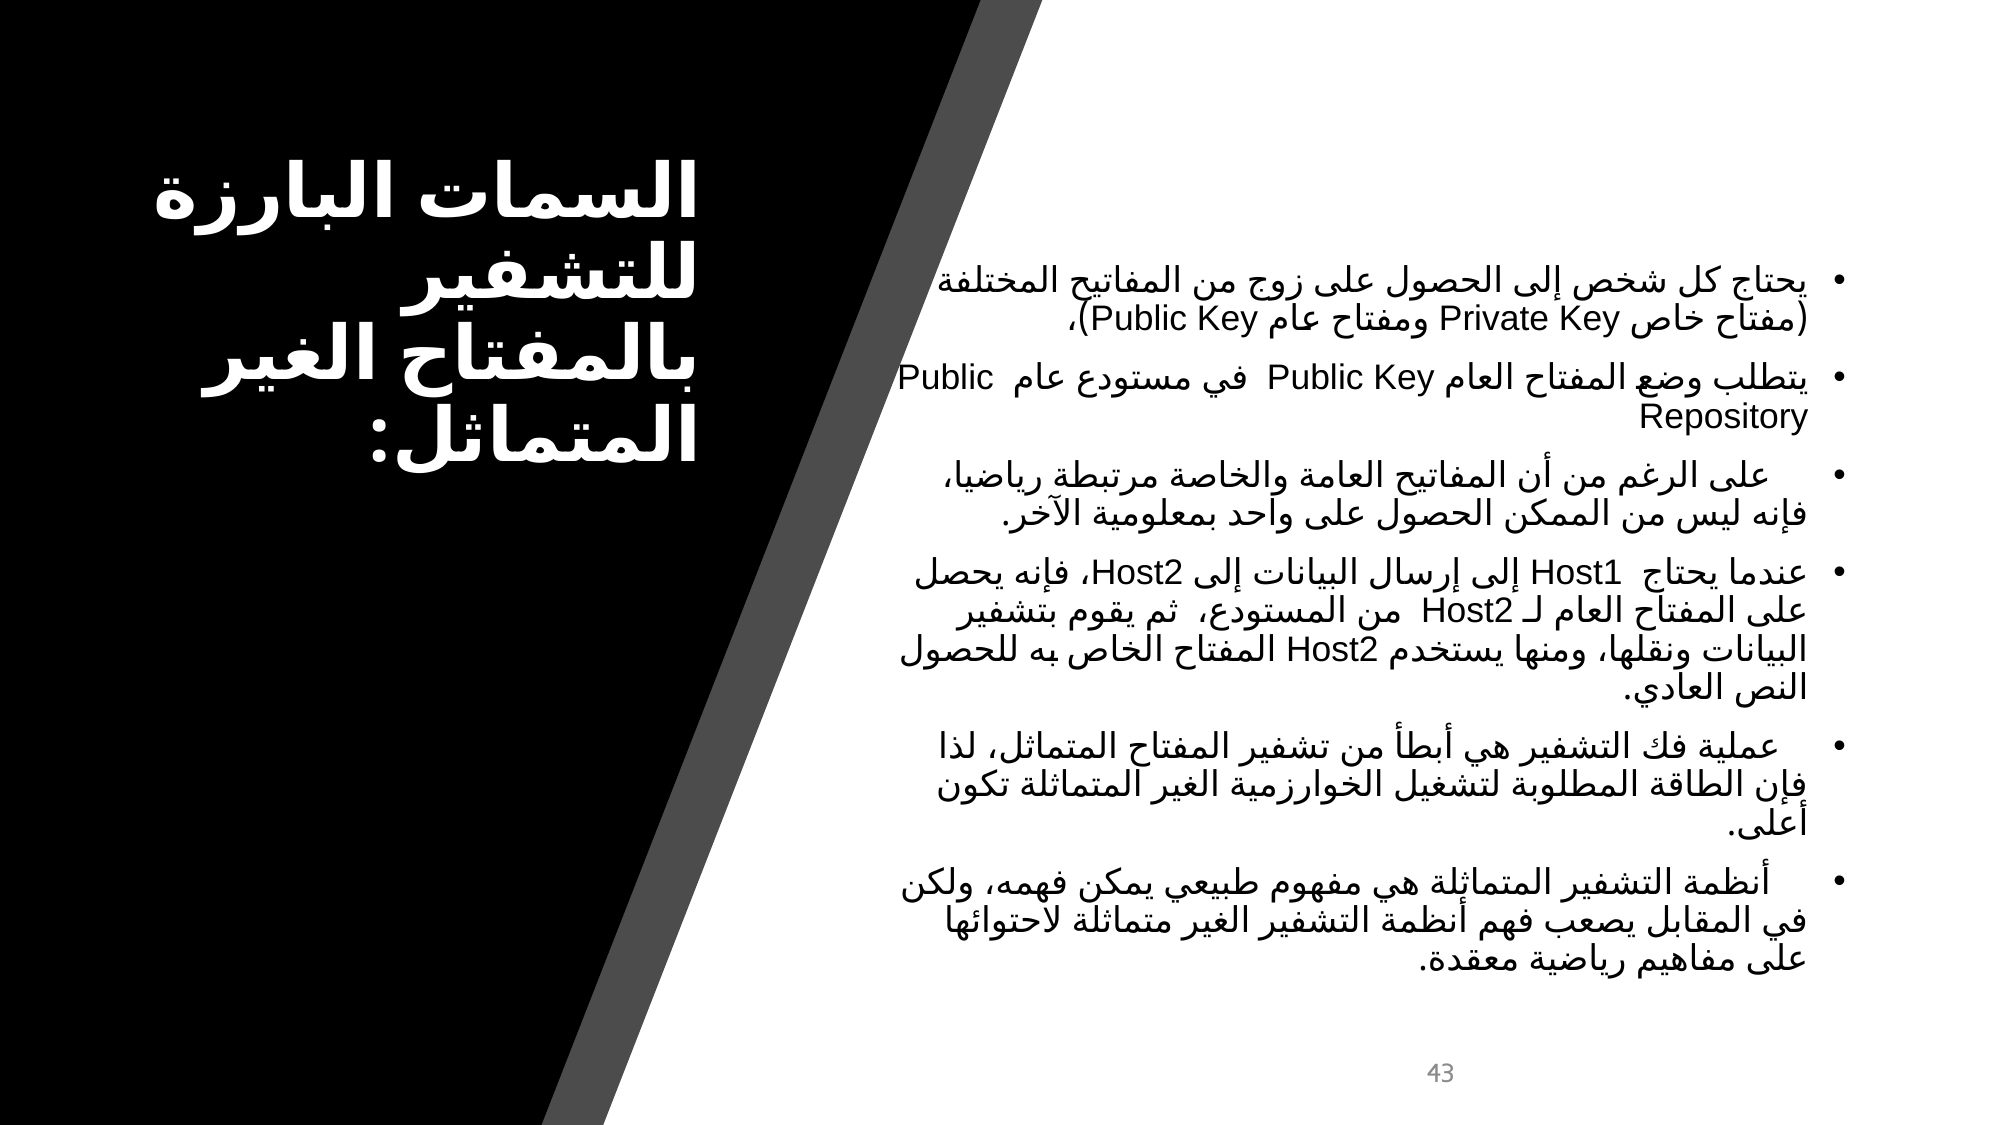

# السمات البارزة للتشفير بالمفتاح الغير المتماثل:
يحتاج كل شخص إلى الحصول على زوج من المفاتيح المختلفة (مفتاح خاص Private Key ومفتاح عام Public Key)،
يتطلب وضع المفتاح العام Public Key  في مستودع عام  Public Repository
    على الرغم من أن المفاتيح العامة والخاصة مرتبطة رياضيا، فإنه ليس من الممكن الحصول على واحد بمعلومية الآخر.
عندما يحتاج  Host1 إلى إرسال البيانات إلى Host2، فإنه يحصل على المفتاح العام لـ Host2  من المستودع،  ثم يقوم بتشفير البيانات ونقلها، ومنها يستخدم Host2 المفتاح الخاص به للحصول النص العادي.
   عملية فك التشفير هي أبطأ من تشفير المفتاح المتماثل، لذا فإن الطاقة المطلوبة لتشغيل الخوارزمية الغير المتماثلة تكون أعلى.
    أنظمة التشفير المتماثلة هي مفهوم طبيعي يمكن فهمه، ولكن في المقابل يصعب فهم أنظمة التشفير الغير متماثلة لاحتوائها على مفاهيم رياضية معقدة.
43